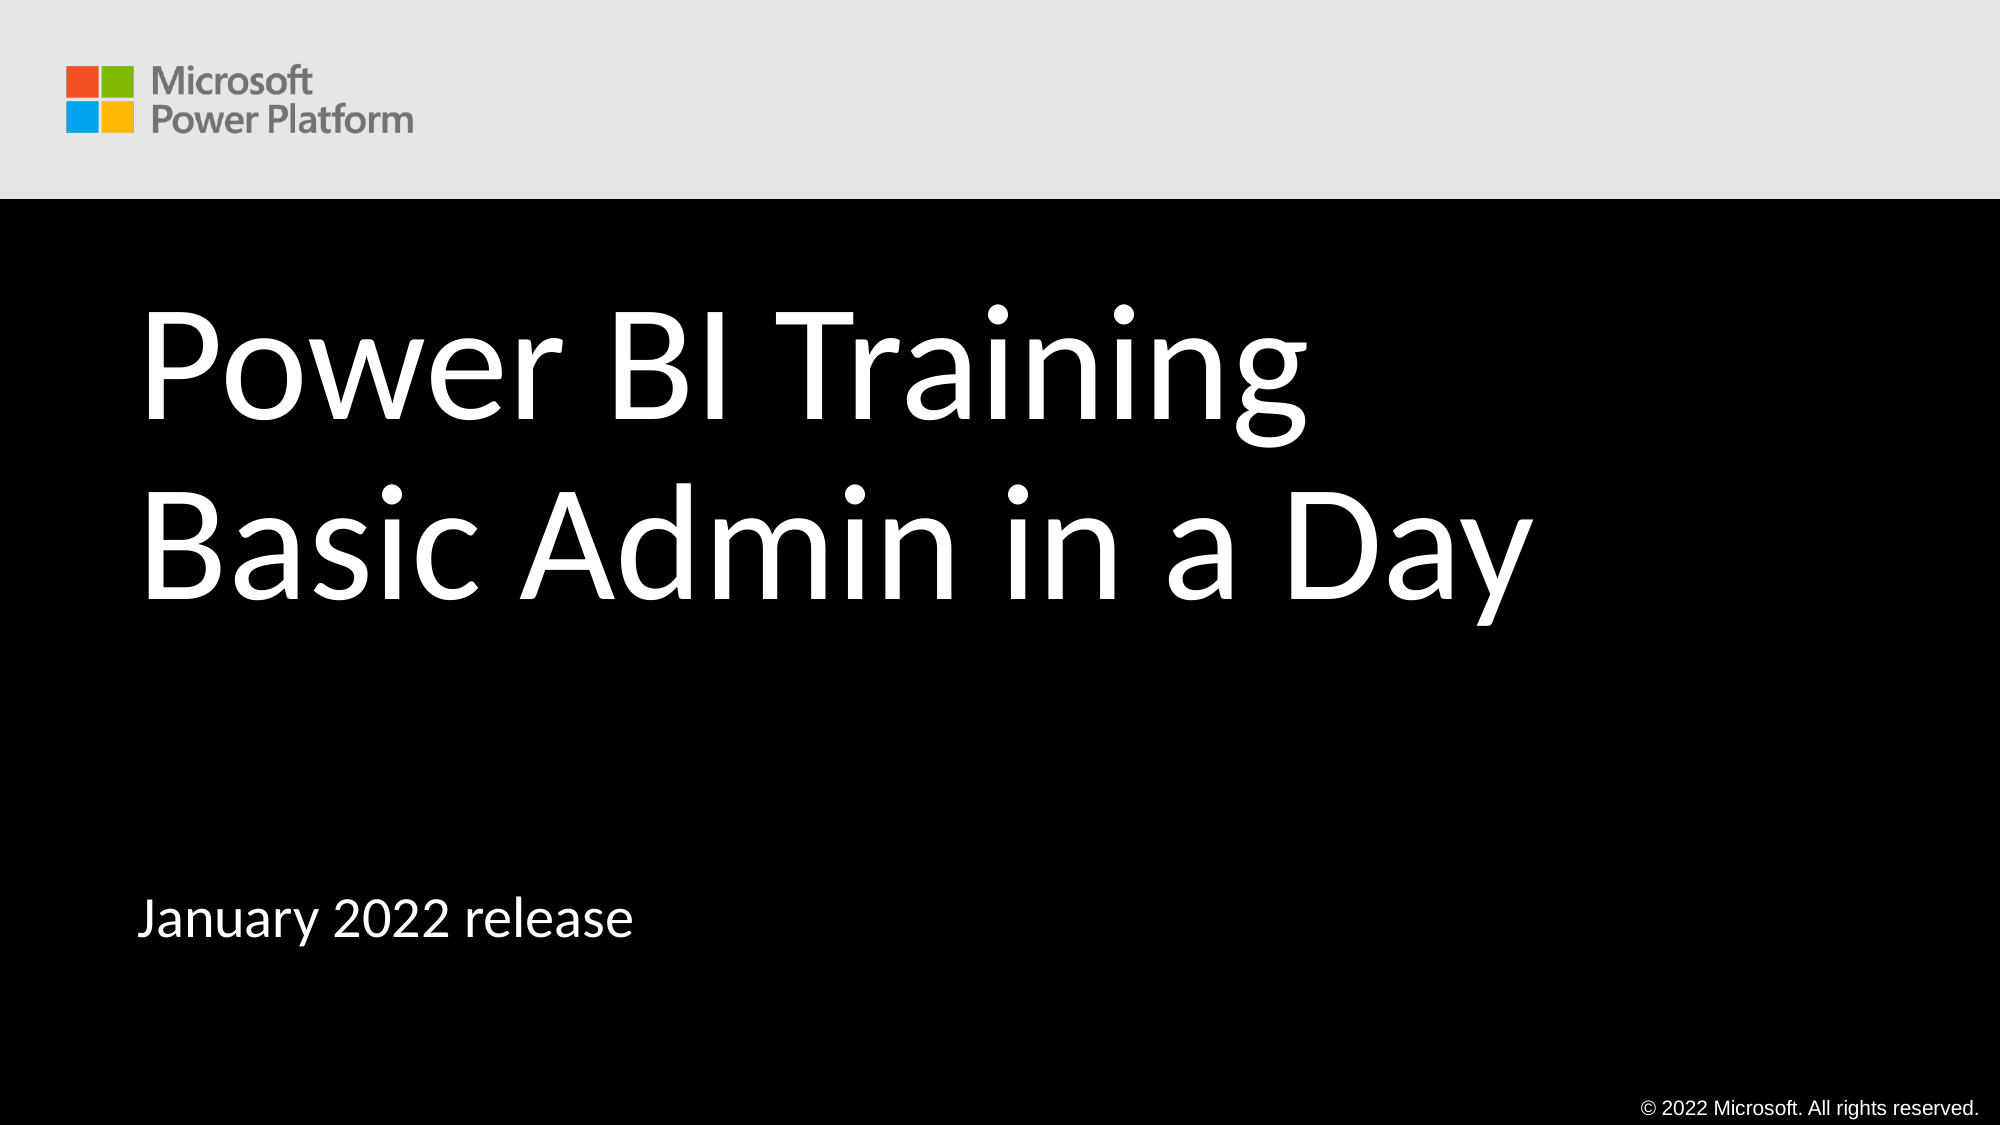

# Power BI Training Basic Admin in a Day
January 2022 release
© 2022 Microsoft. All rights reserved.